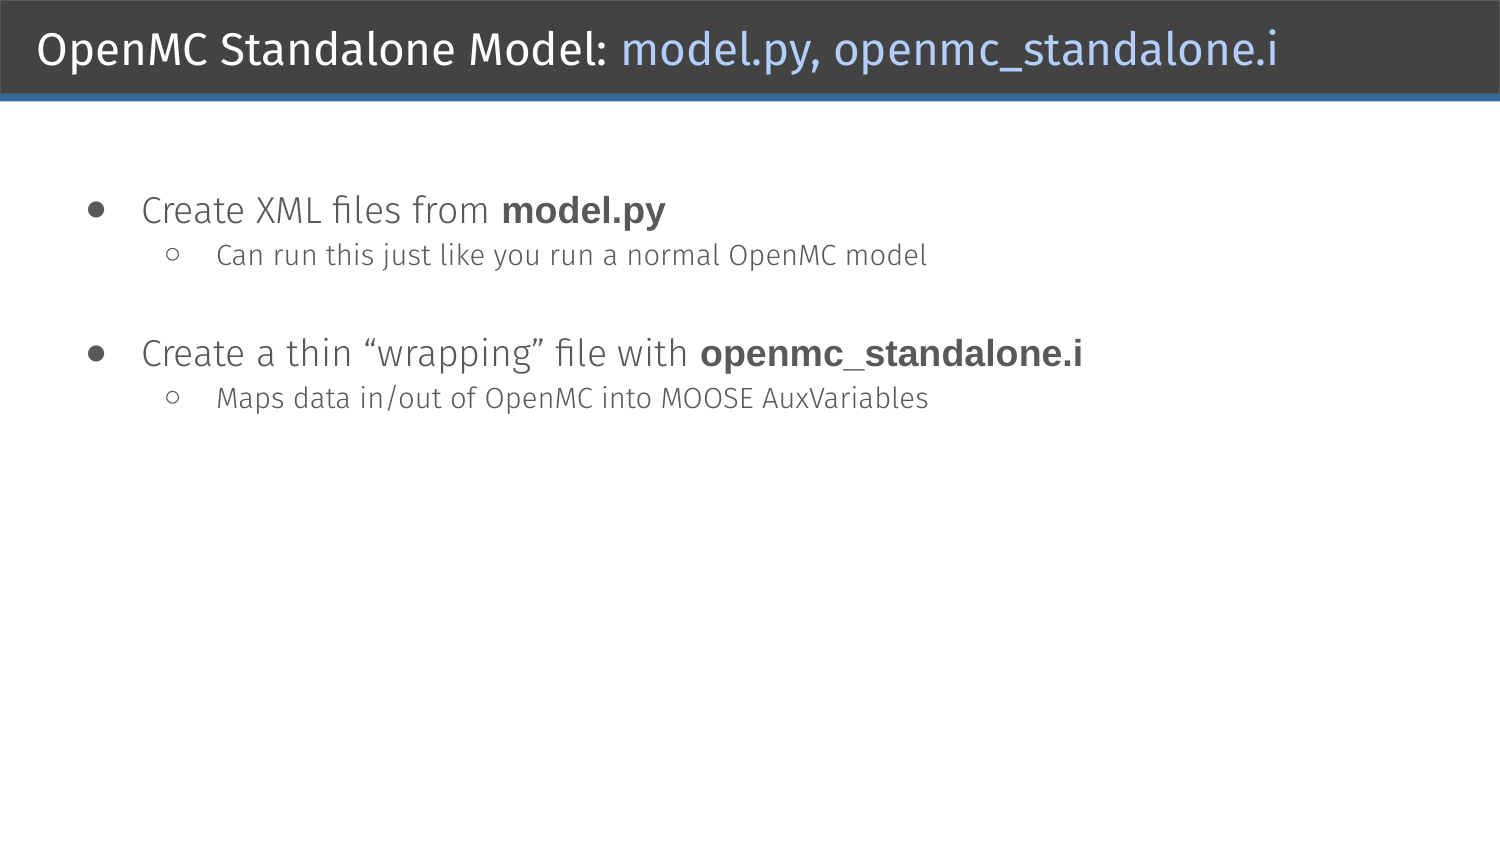

# OpenMC Standalone Model: model.py, openmc_standalone.i
Create XML files from model.py
Can run this just like you run a normal OpenMC model

Create a thin “wrapping” file with openmc_standalone.i
Maps data in/out of OpenMC into MOOSE AuxVariables